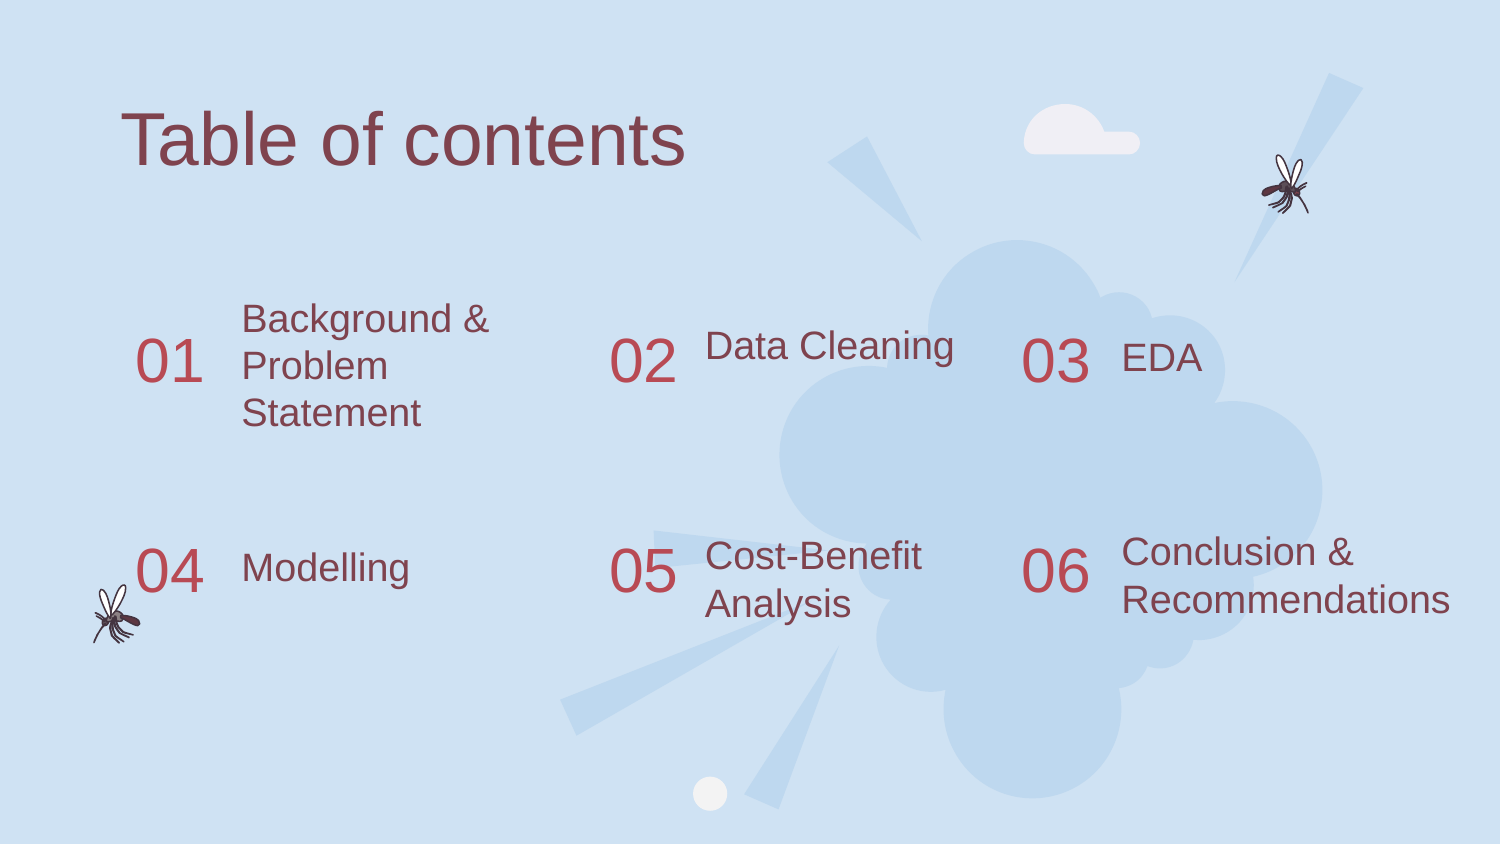

# Table of contents
Background & Problem Statement
01
02
Data Cleaning
03
EDA
Conclusion & Recommendations
04
05
Cost-Benefit Analysis
06
Modelling